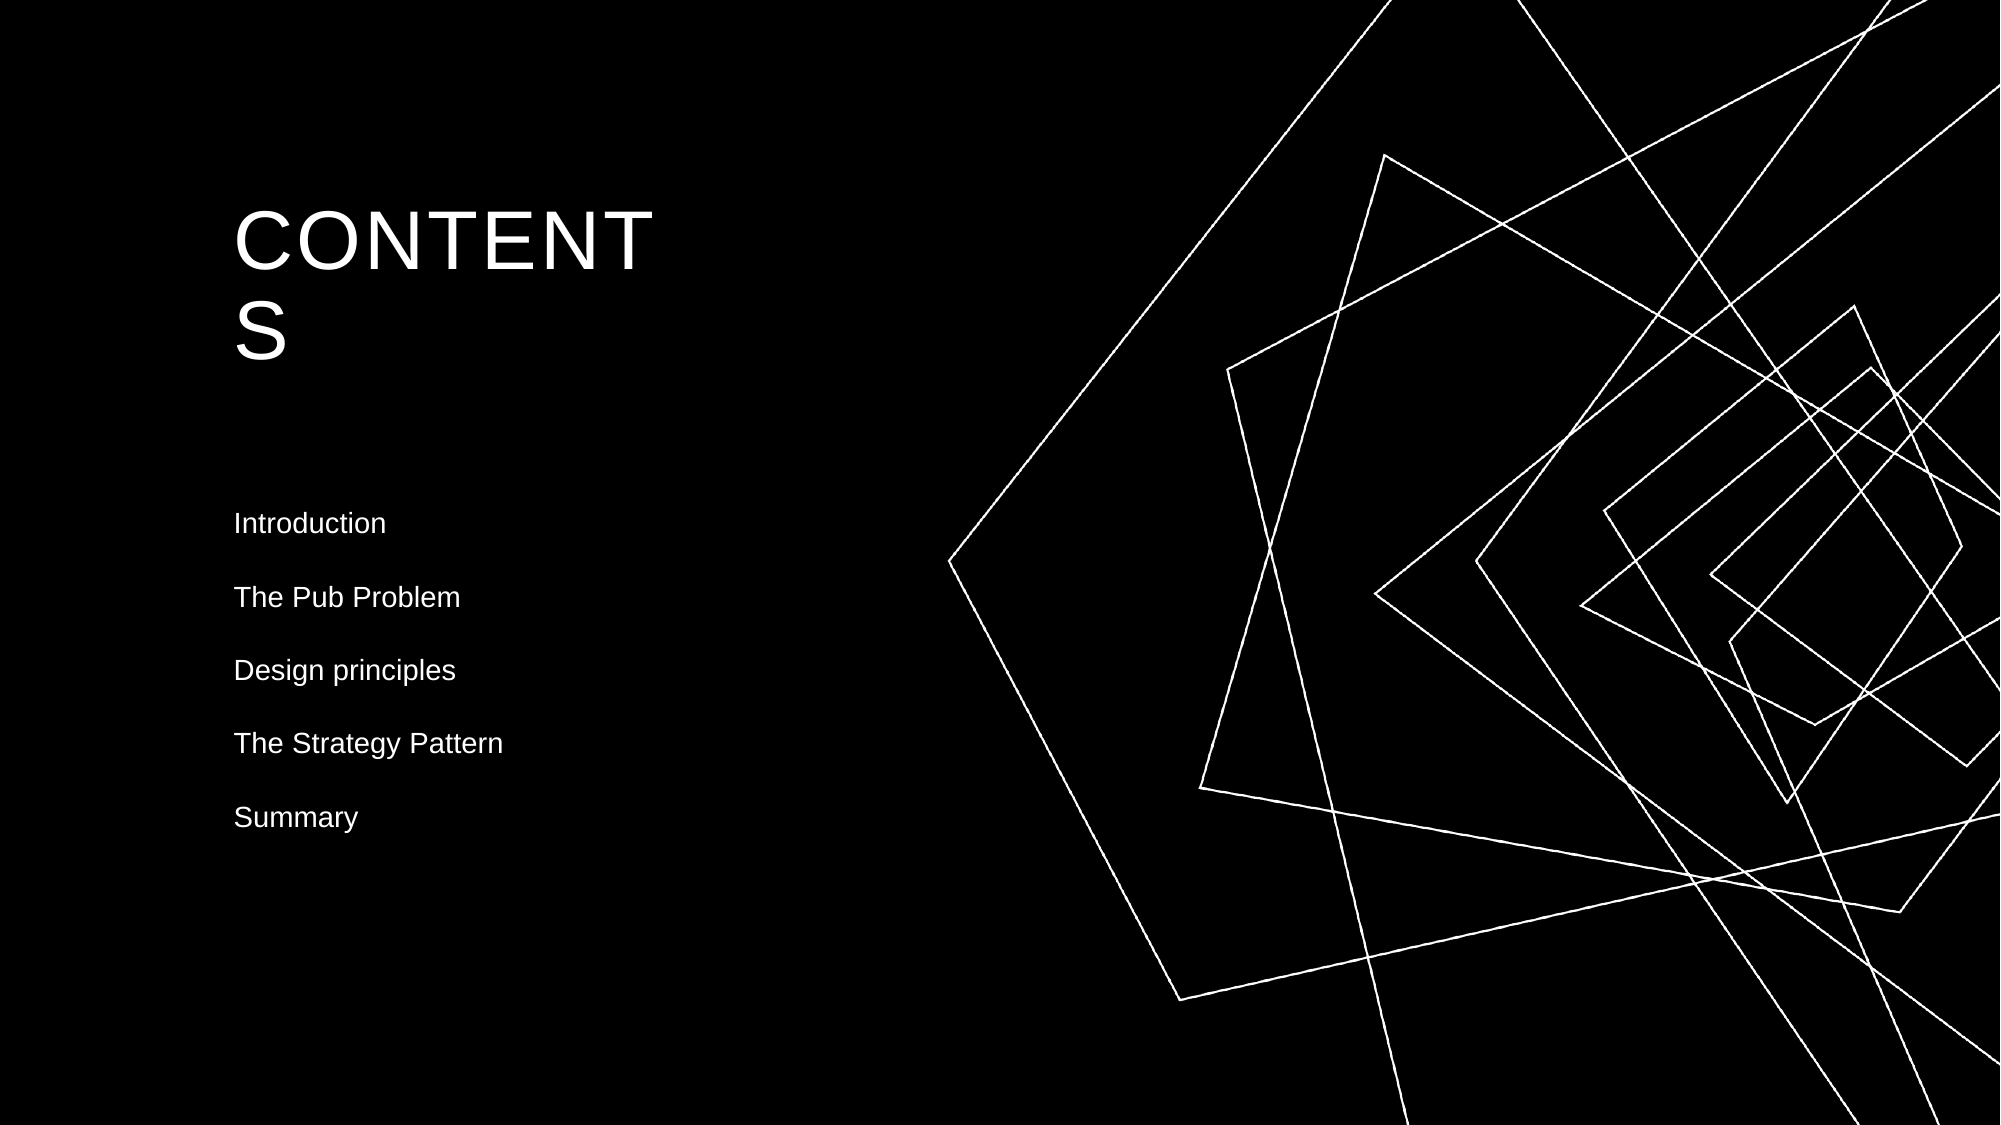

# Contents
Introduction
The Pub Problem
Design principles
The Strategy Pattern
Summary